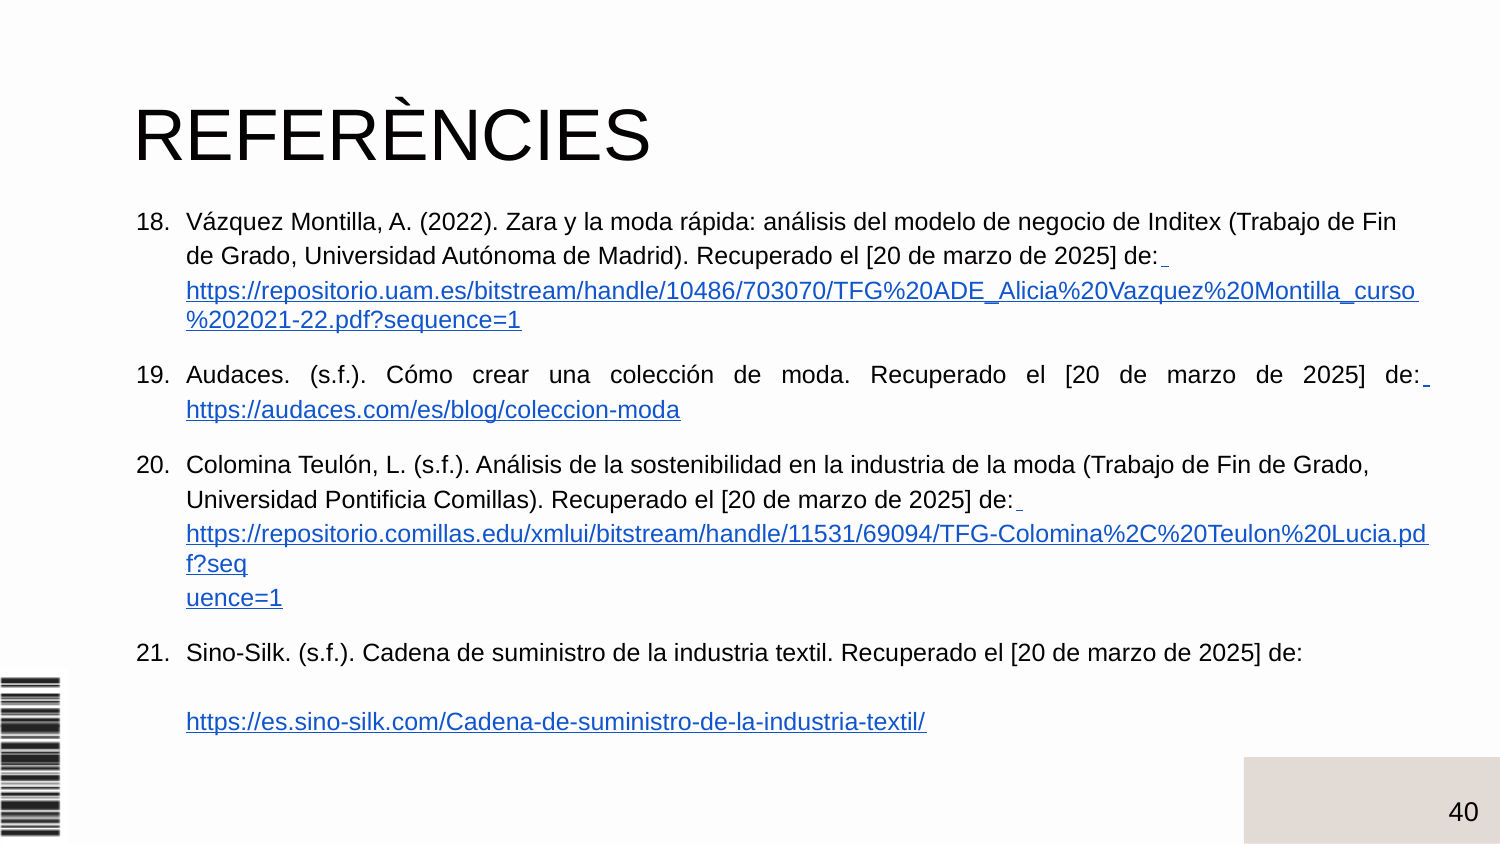

REFERÈNCIES
Vázquez Montilla, A. (2022). Zara y la moda rápida: análisis del modelo de negocio de Inditex (Trabajo de Fin de Grado, Universidad Autónoma de Madrid). Recuperado el [20 de marzo de 2025] de: https://repositorio.uam.es/bitstream/handle/10486/703070/TFG%20ADE_Alicia%20Vazquez%20Montilla_curso%202021-22.pdf?sequence=1
Audaces. (s.f.). Cómo crear una colección de moda. Recuperado el [20 de marzo de 2025] de: https://audaces.com/es/blog/coleccion-moda
Colomina Teulón, L. (s.f.). Análisis de la sostenibilidad en la industria de la moda (Trabajo de Fin de Grado, Universidad Pontificia Comillas). Recuperado el [20 de marzo de 2025] de: https://repositorio.comillas.edu/xmlui/bitstream/handle/11531/69094/TFG-Colomina%2C%20Teulon%20Lucia.pdf?sequence=1
Sino-Silk. (s.f.). Cadena de suministro de la industria textil. Recuperado el [20 de marzo de 2025] de:                                                                                                                       https://es.sino-silk.com/Cadena-de-suministro-de-la-industria-textil/
40